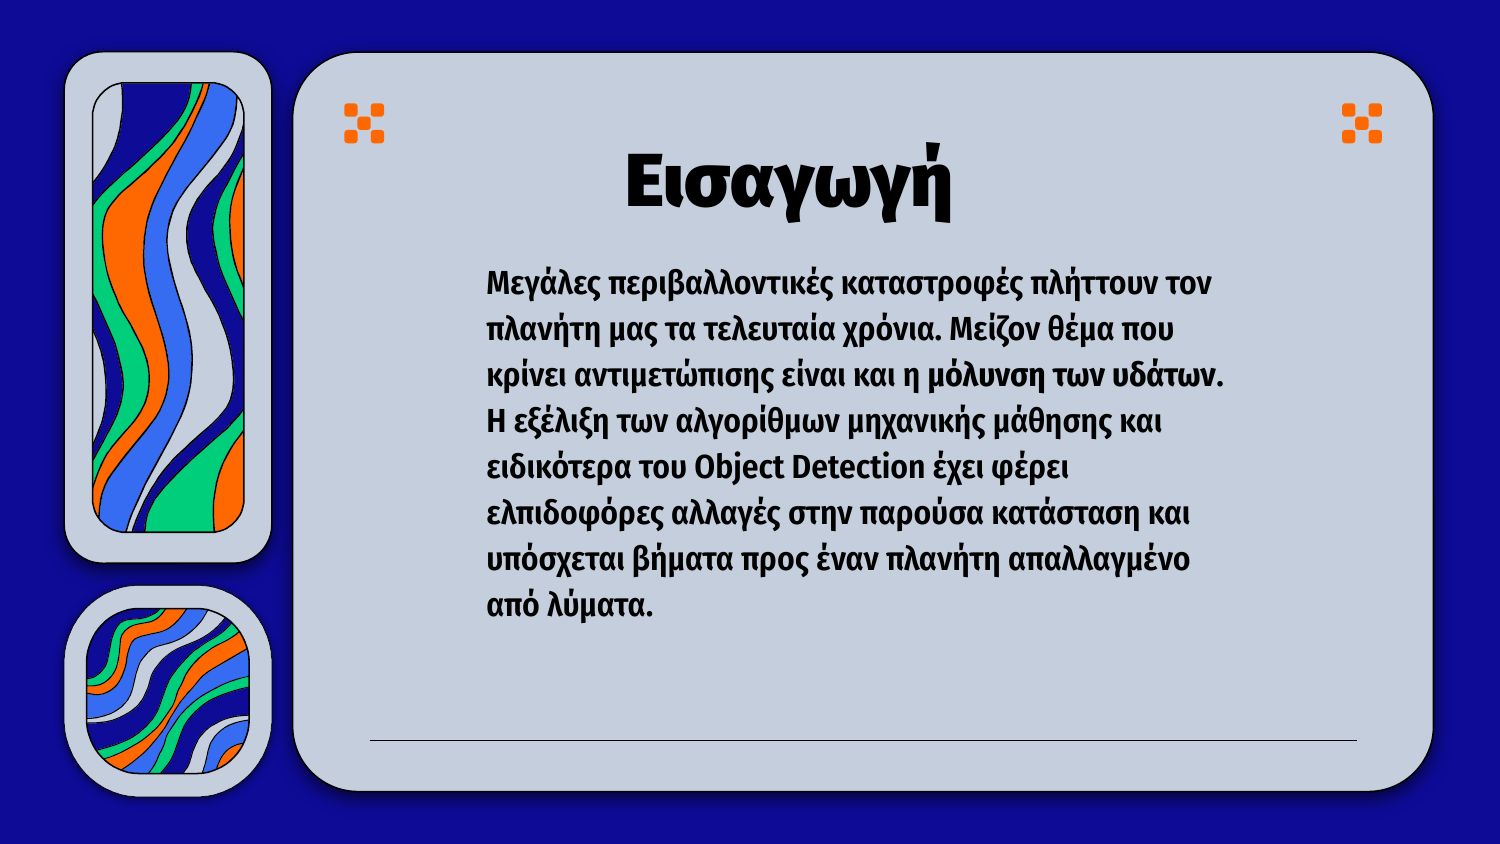

# Εισαγωγή

Μεγάλες περιβαλλοντικές καταστροφές πλήττουν τον πλανήτη μας τα τελευταία χρόνια. Μείζον θέμα που κρίνει αντιμετώπισης είναι και η μόλυνση των υδάτων. Η εξέλιξη των αλγορίθμων μηχανικής μάθησης και ειδικότερα του Object Detection έχει φέρει ελπιδοφόρες αλλαγές στην παρούσα κατάσταση και υπόσχεται βήματα προς έναν πλανήτη απαλλαγμένο από λύματα.